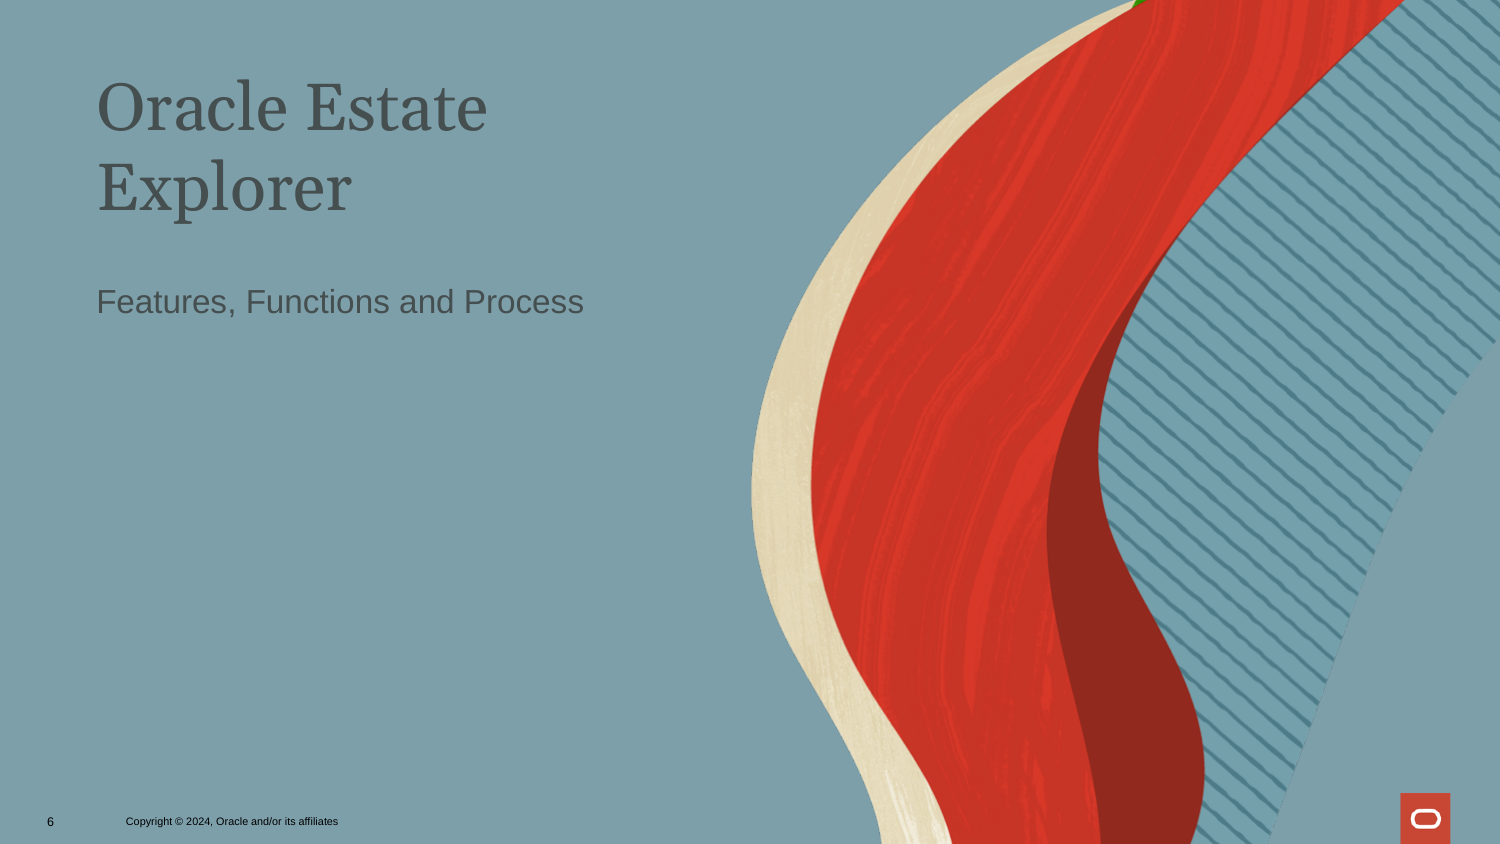

# Oracle Estate Explorer
Features, Functions and Process
6
        Copyright © 2024, Oracle and/or its affiliates